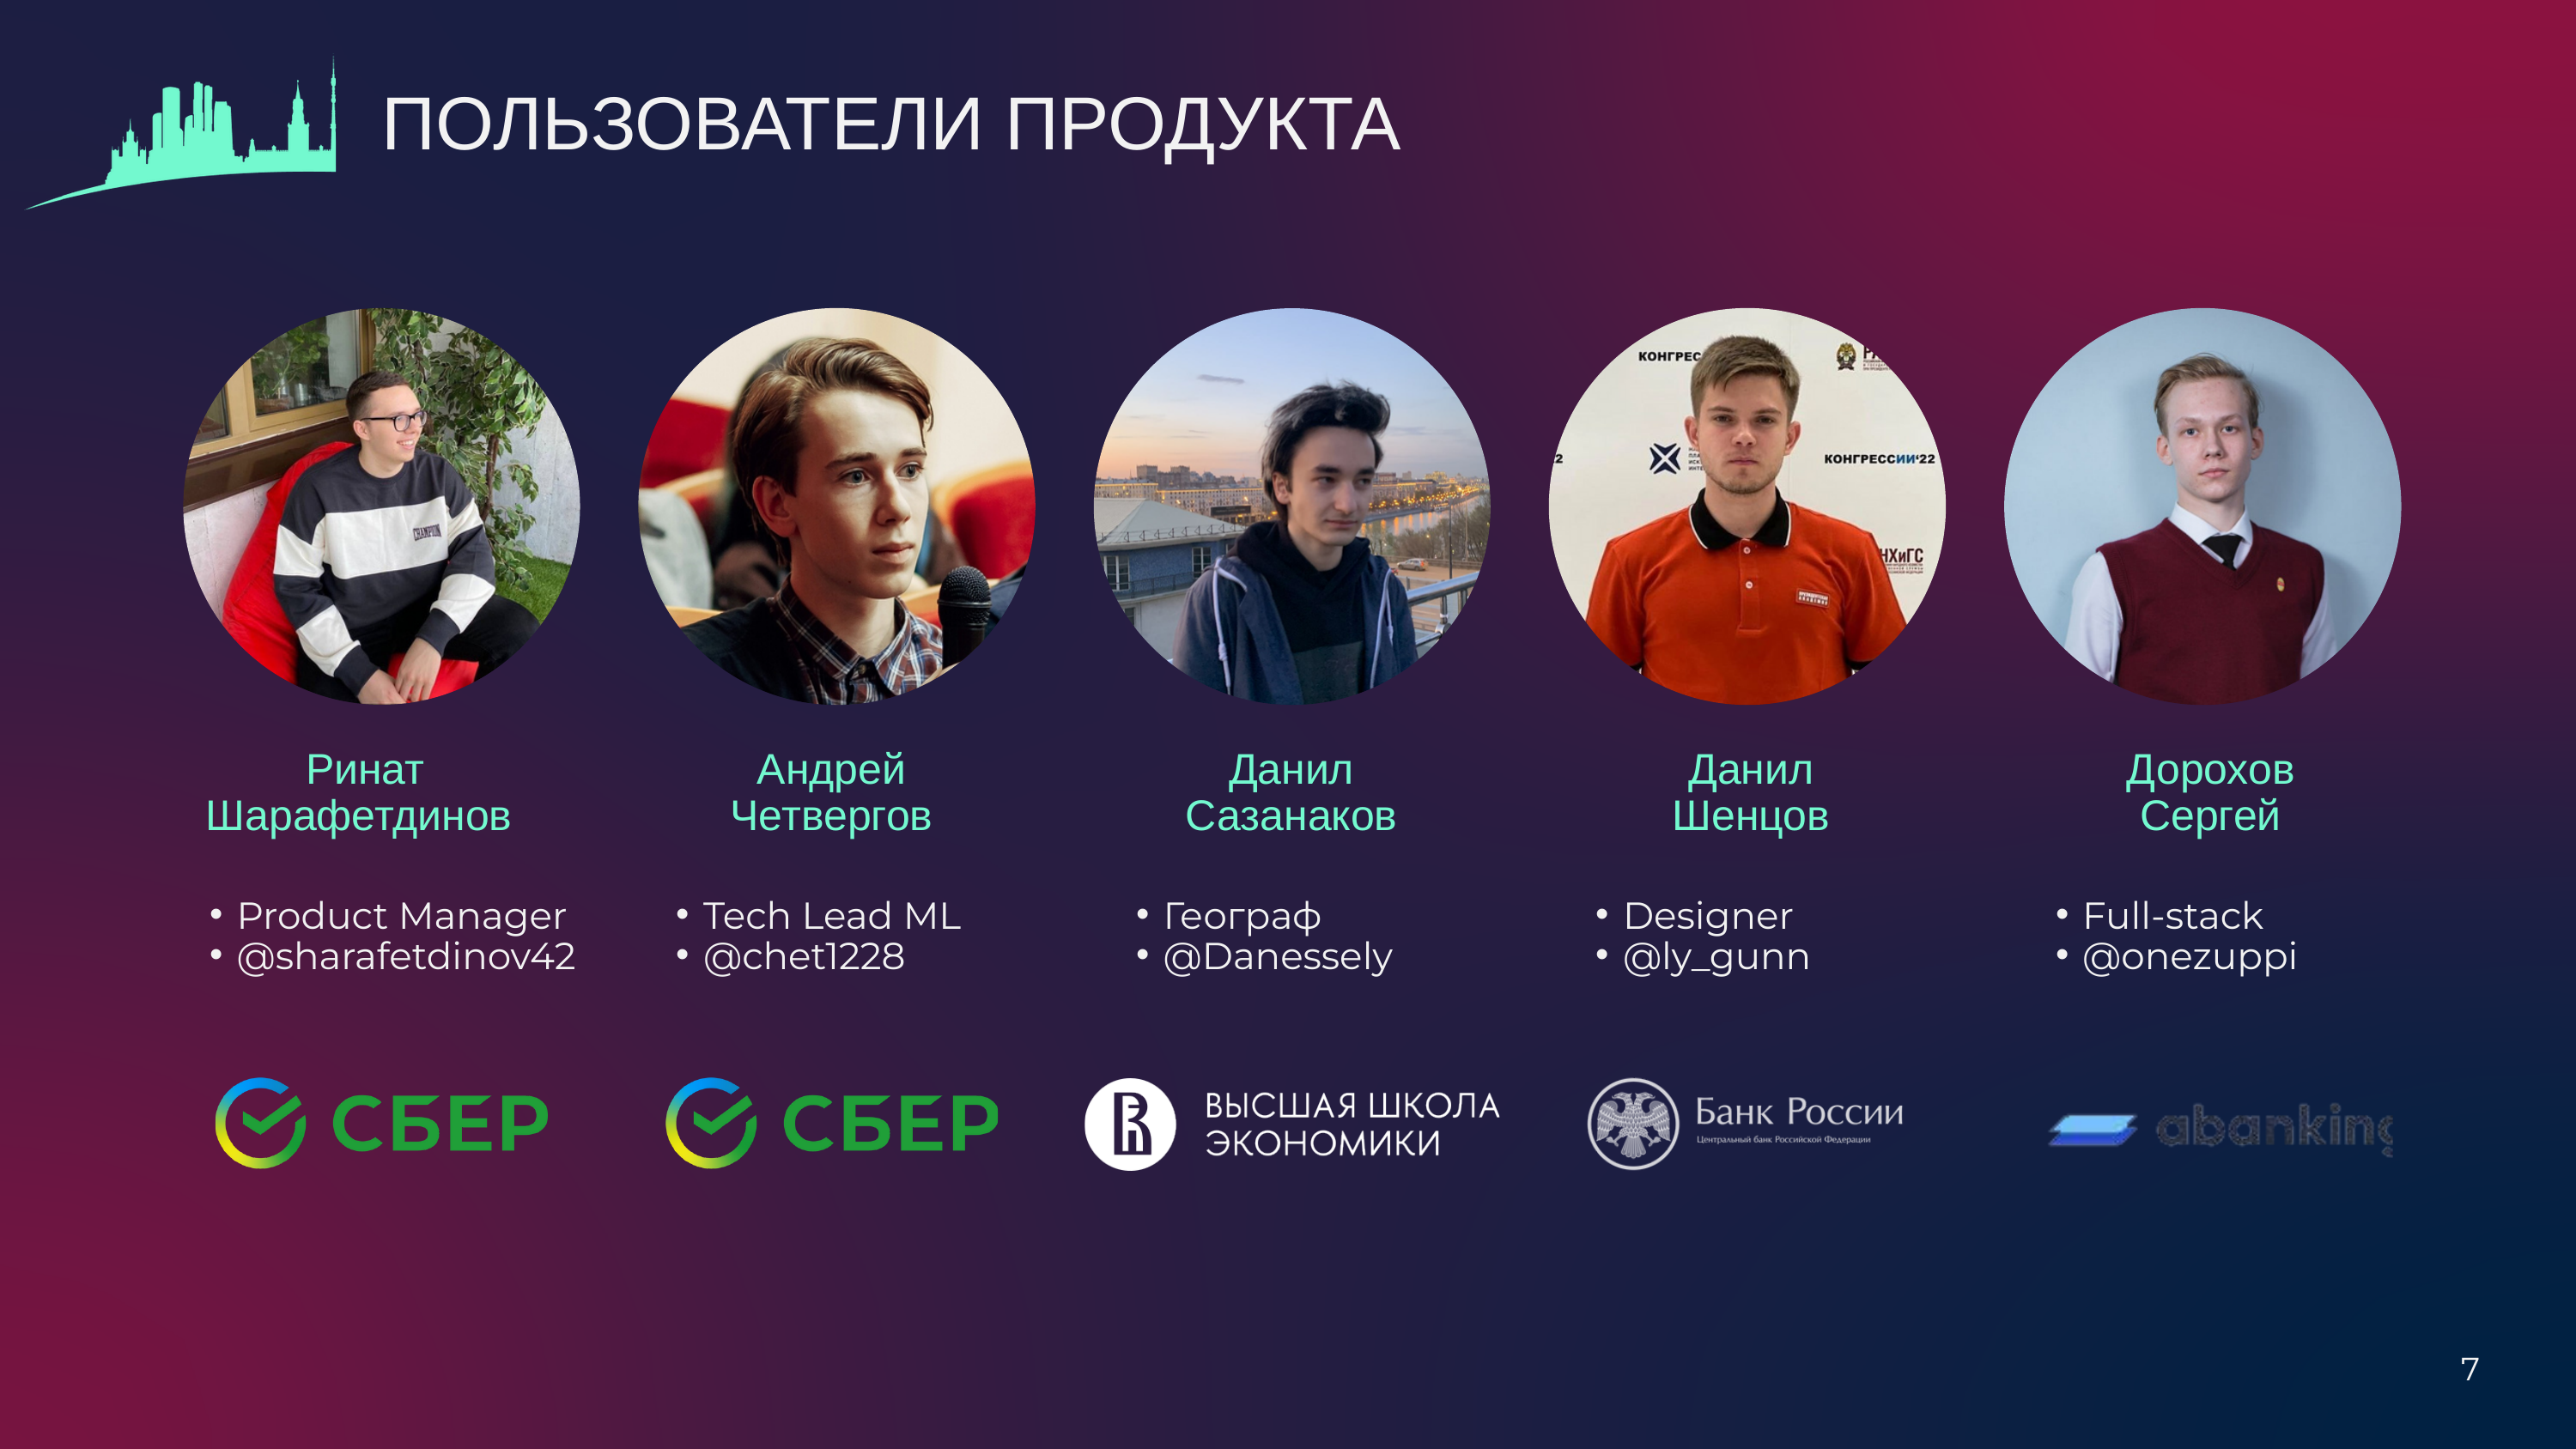

ПОЛЬЗОВАТЕЛИ ПРОДУКТА

Ринат
Шарафетдинов
Андрей
Четвергов

Данил
Сазанаков

Данил
Шенцов

Дорохов
Сергей
Product Manager
@sharafetdinov42
Tech Lead ML
@chet1228

Географ
@Danessely

Designer
@ly_gunn
Full-stack
@onezuppi

7